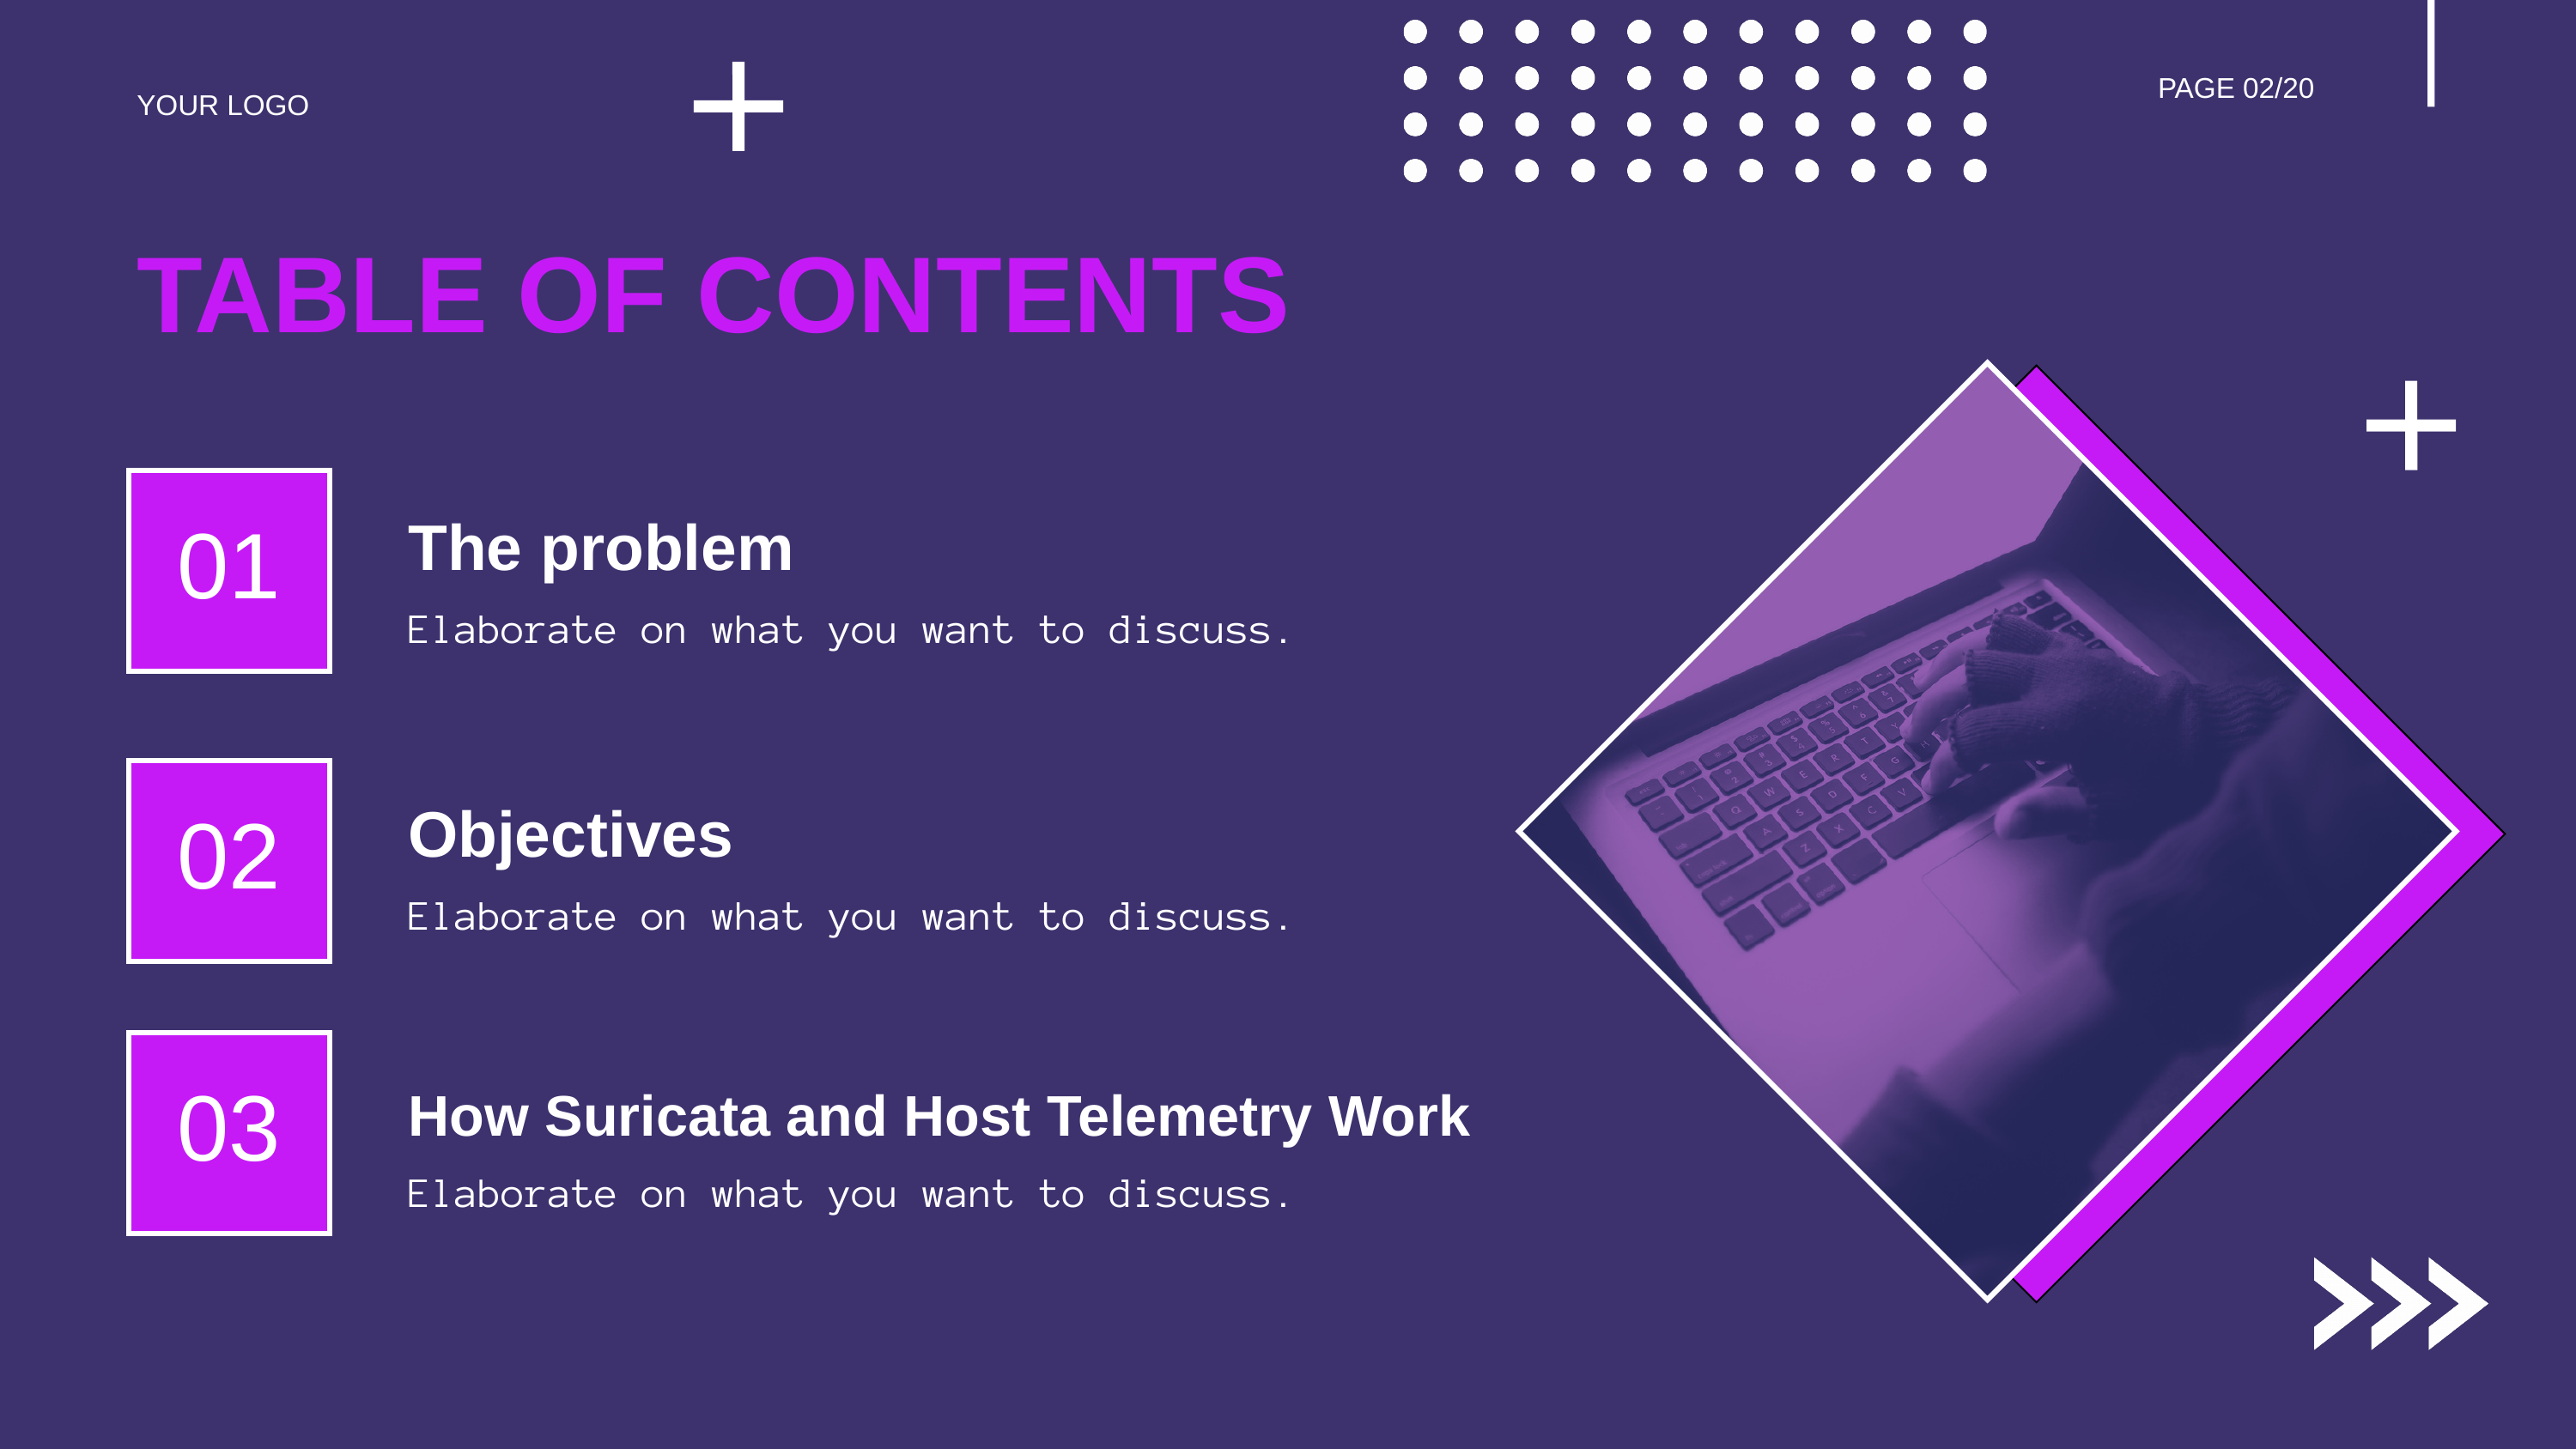

PAGE 02/20
YOUR LOGO

TABLE OF CONTENTS

The problem
01
Elaborate on what you want to discuss.

Objectives
02
Elaborate on what you want to discuss.

How Suricata and Host Telemetry Work
03
Elaborate on what you want to discuss.